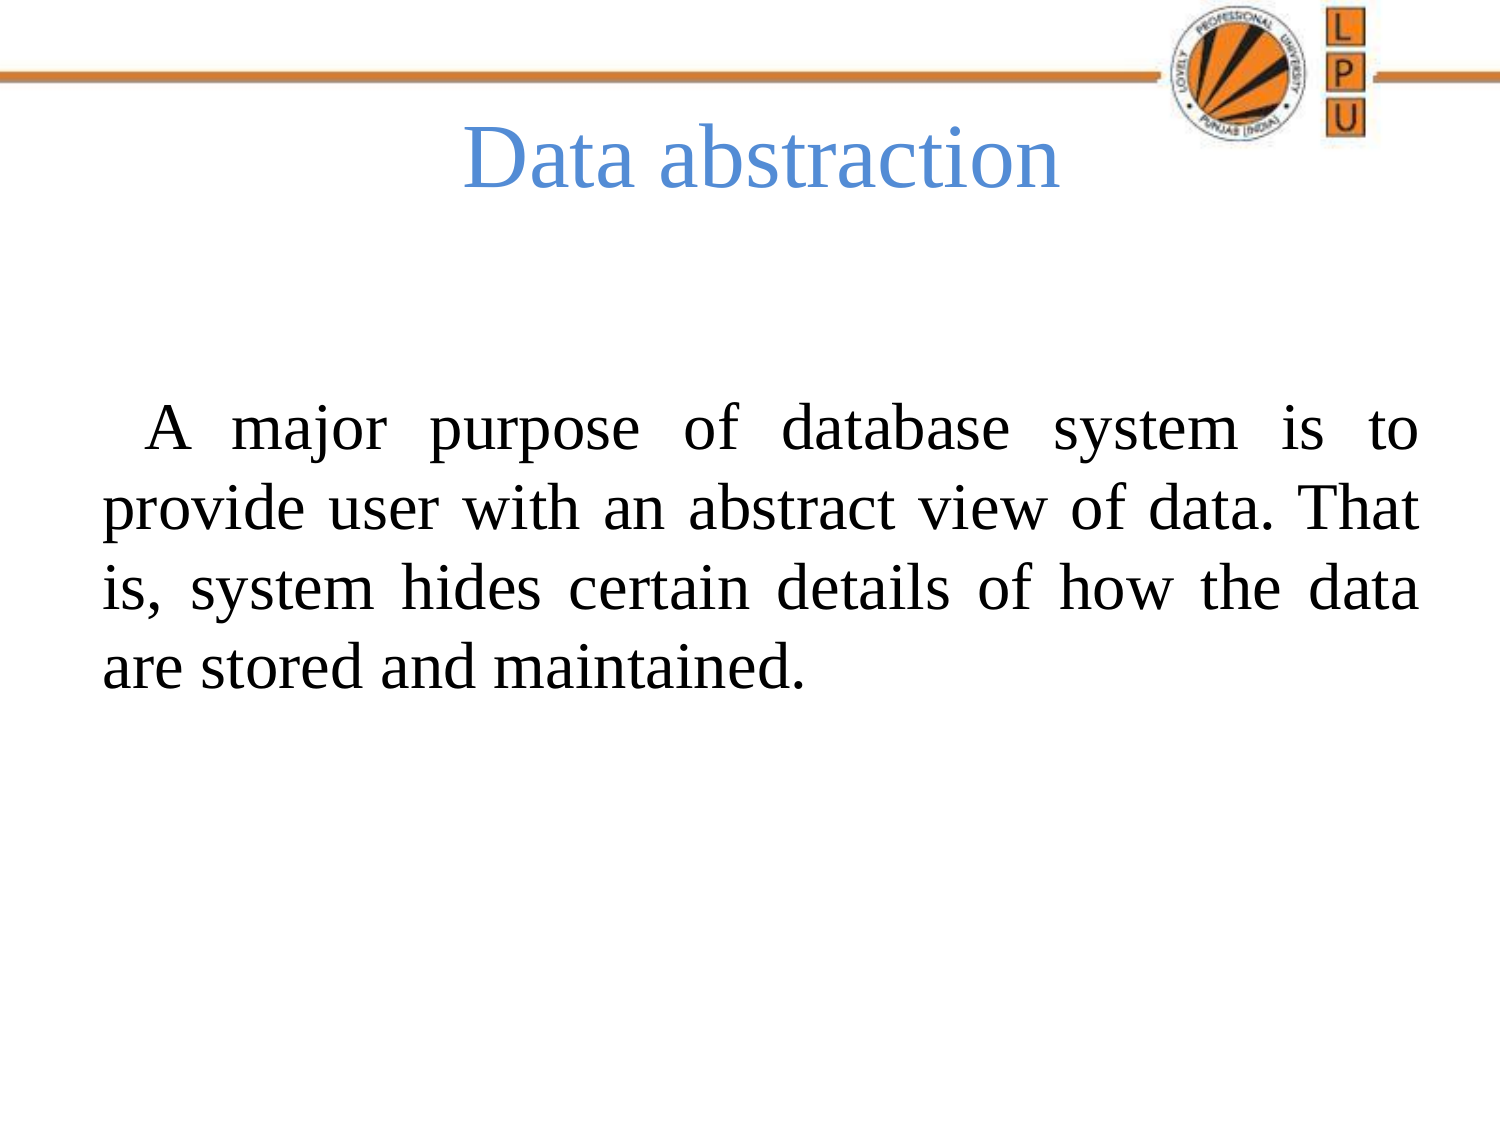

# Data abstraction
 A major purpose of database system is to provide user with an abstract view of data. That is, system hides certain details of how the data are stored and maintained.